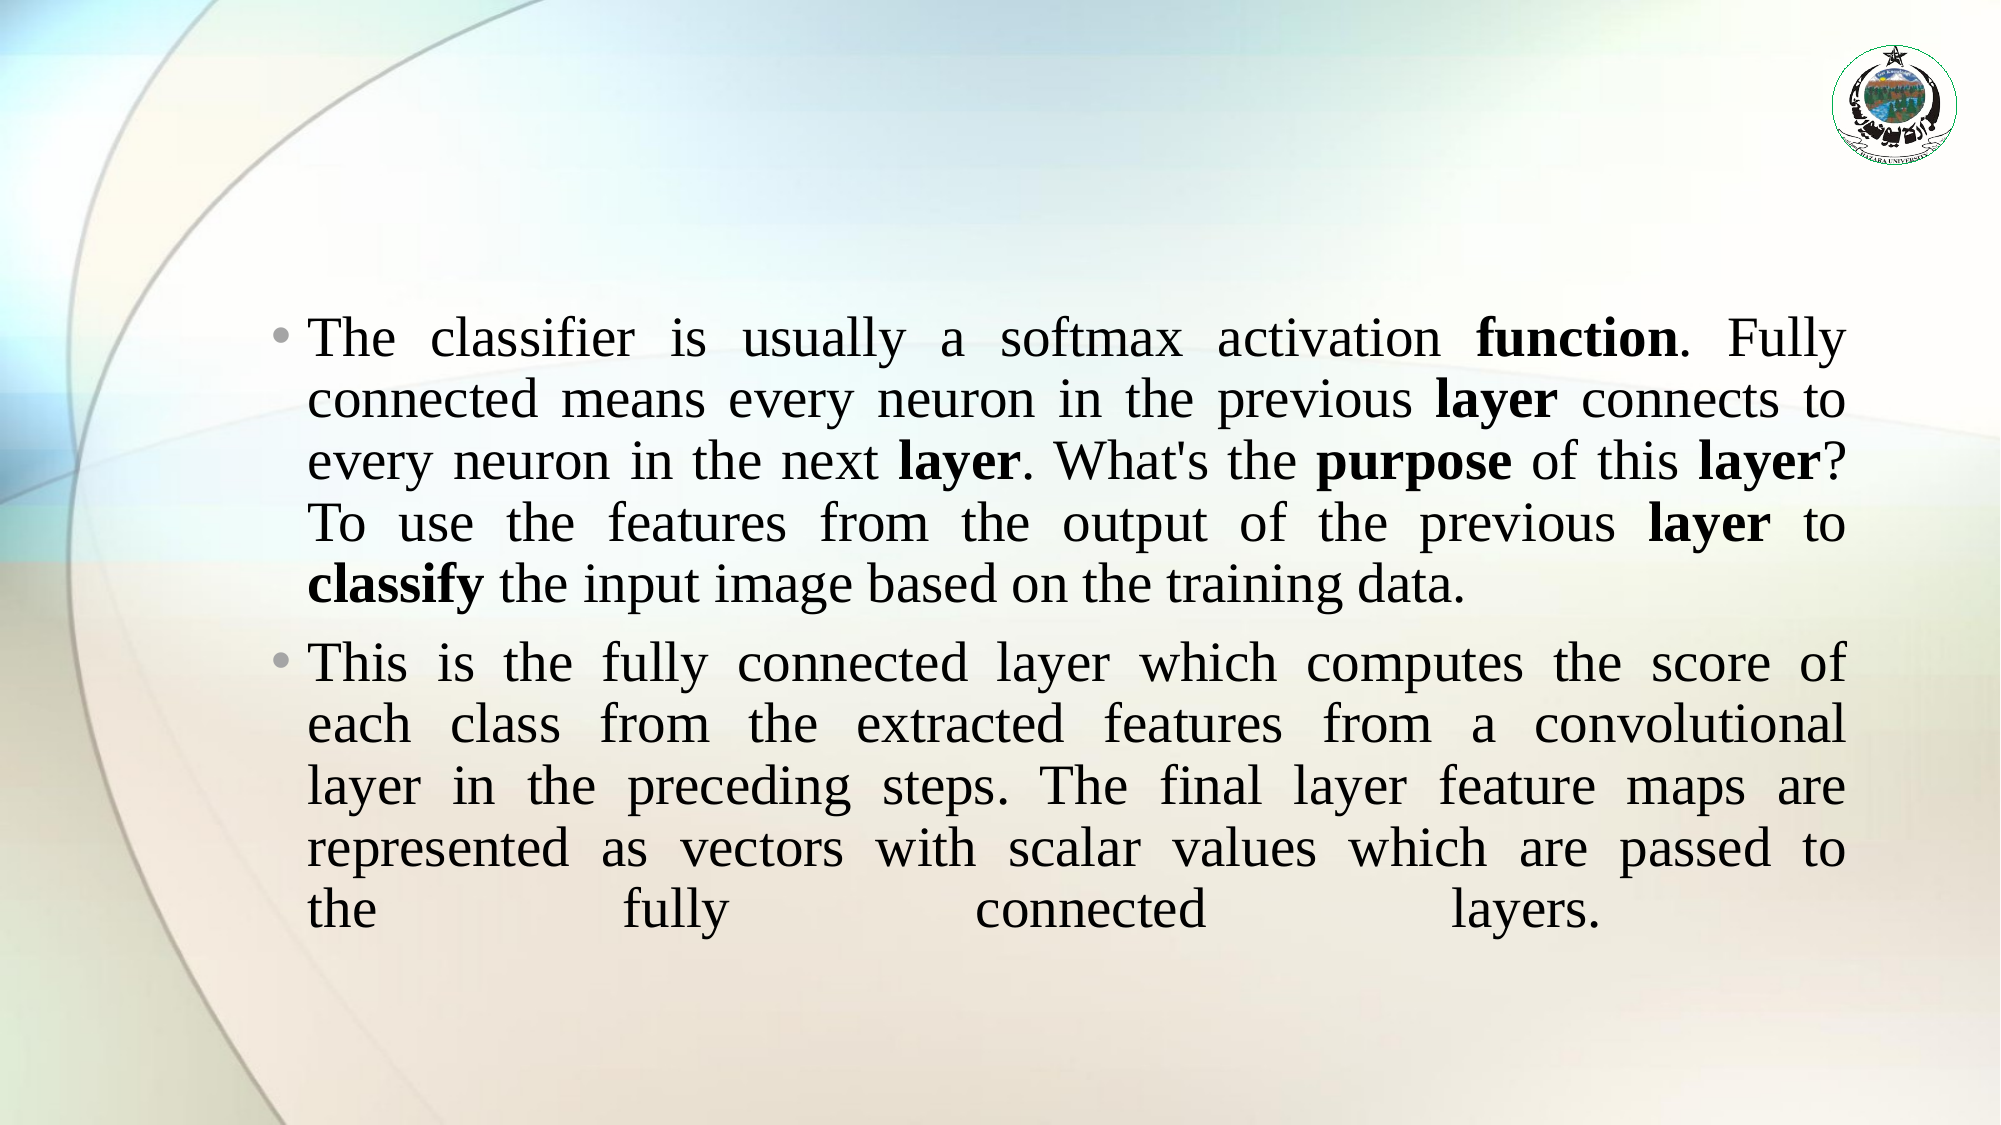

#
The classifier is usually a softmax activation function. Fully connected means every neuron in the previous layer connects to every neuron in the next layer. What's the purpose of this layer? To use the features from the output of the previous layer to classify the input image based on the training data.
This is the fully connected layer which computes the score of
each class from the extracted features from a convolutional
layer in the preceding steps. The final layer feature maps are
represented as vectors with scalar values which are passed to
the fully connected layers.